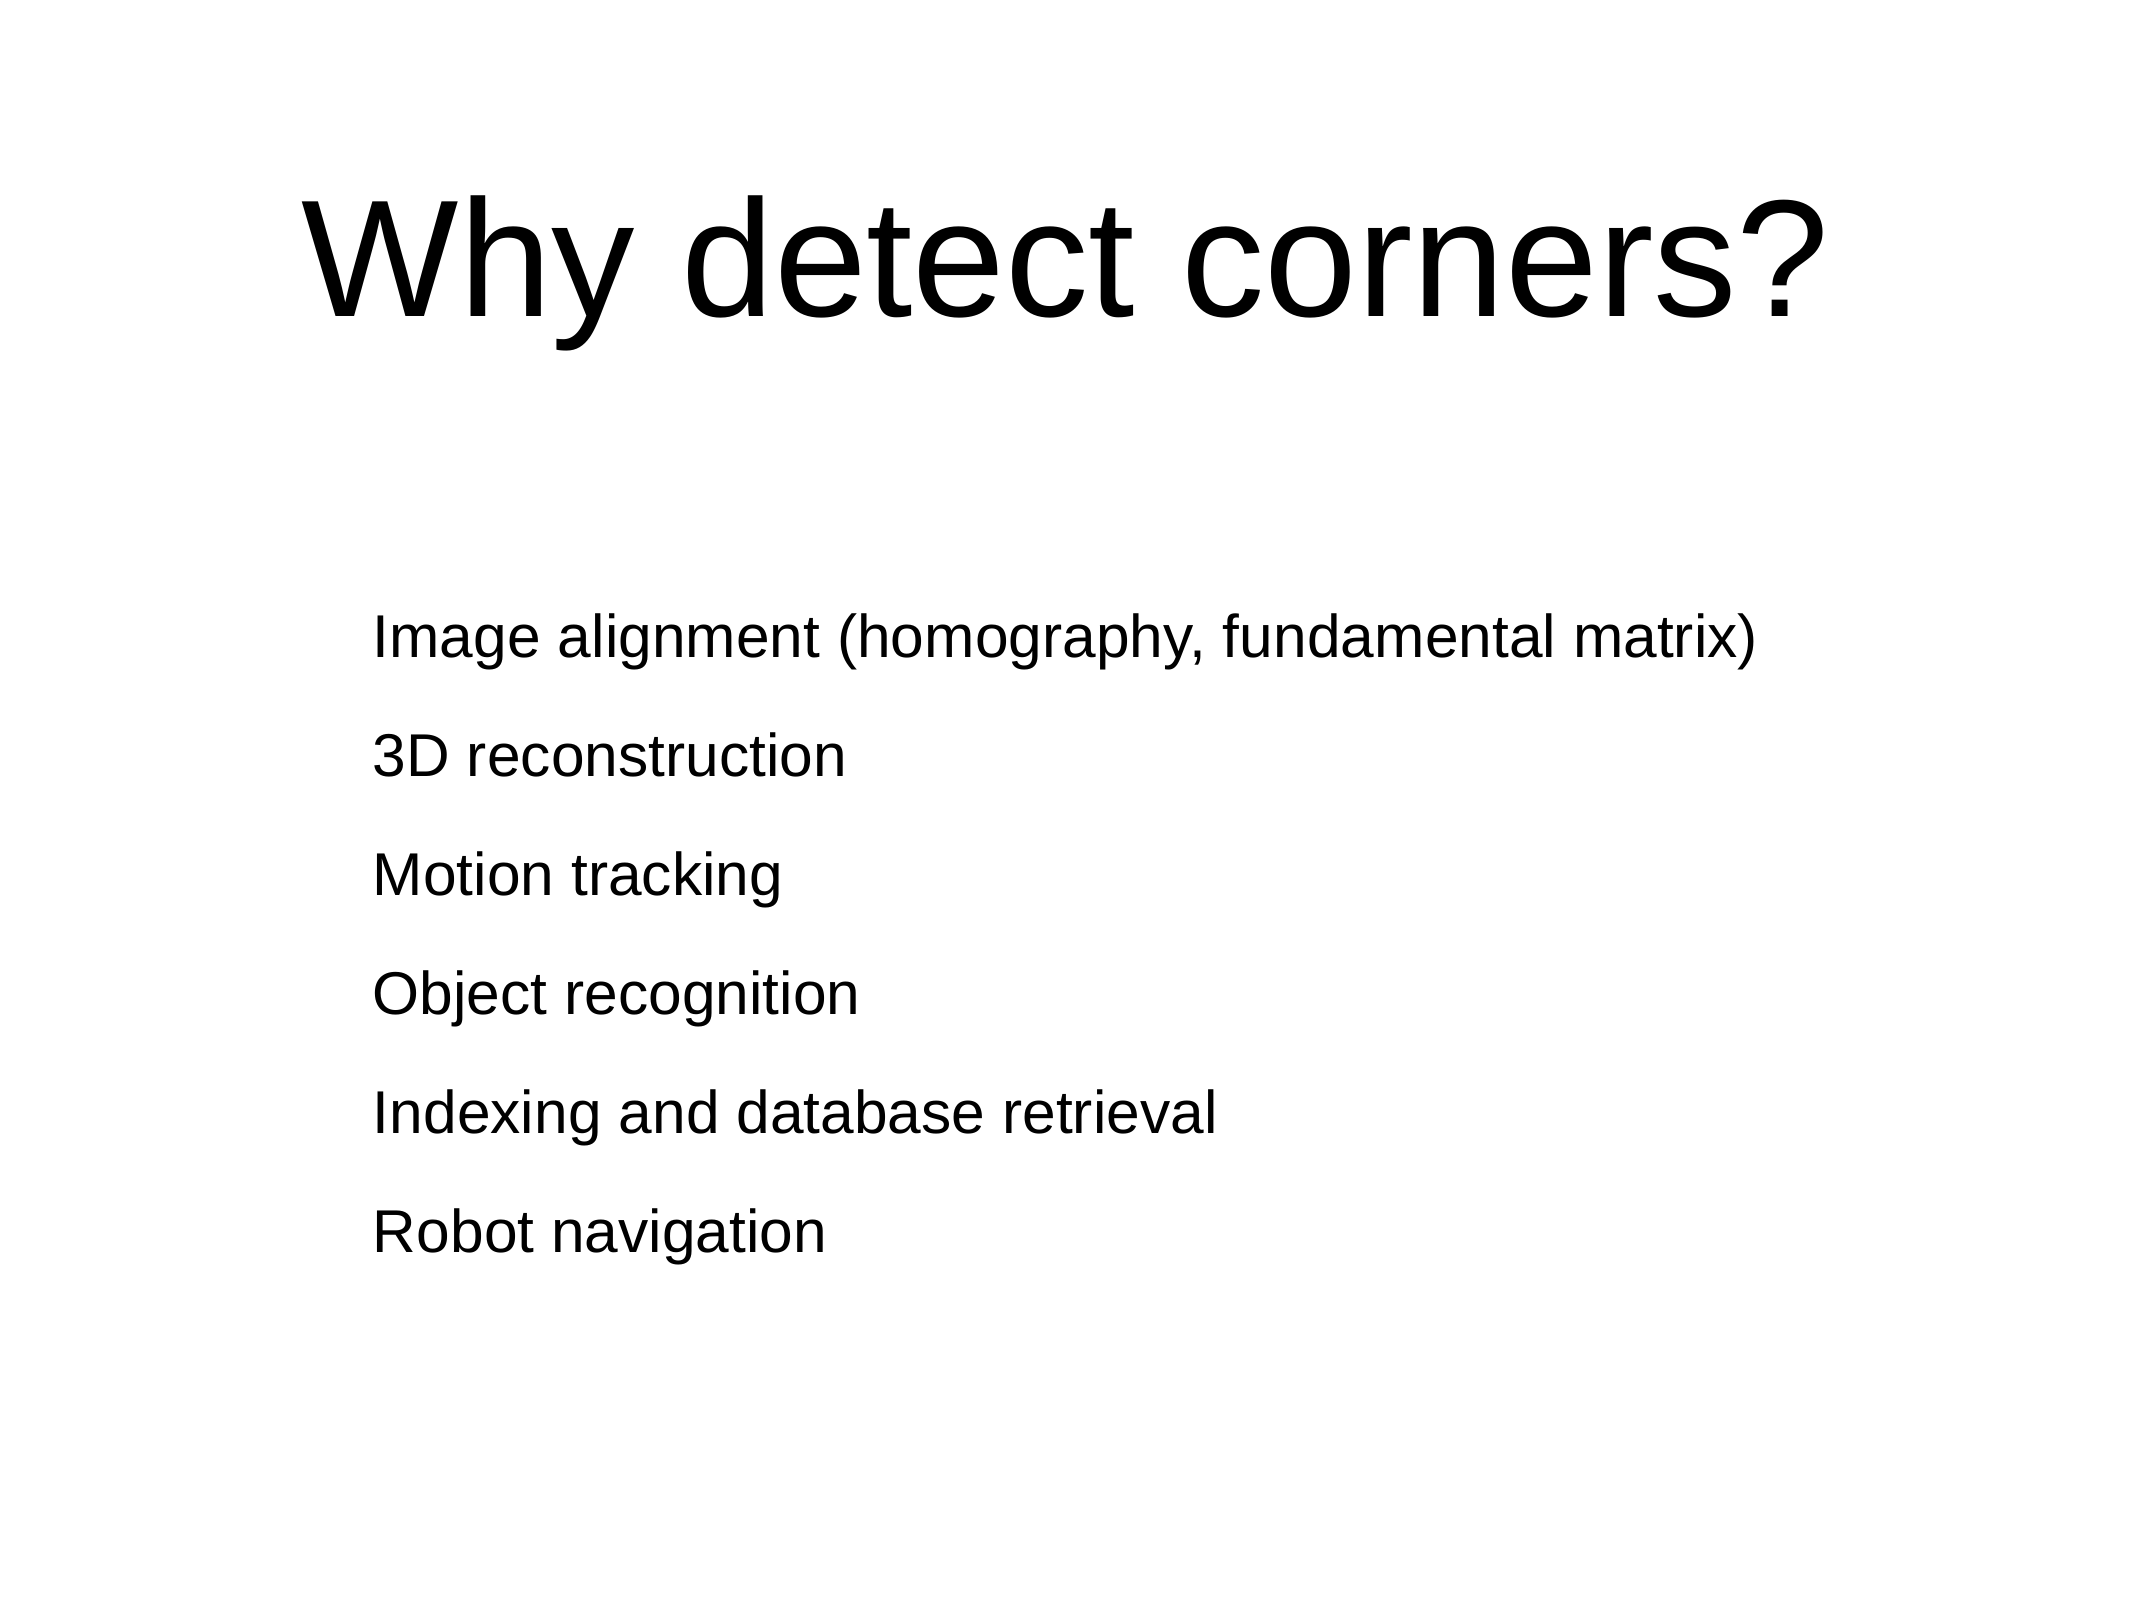

# Why detect corners?
Image alignment (homography, fundamental matrix)
3D reconstruction
Motion tracking
Object recognition
Indexing and database retrieval
Robot navigation